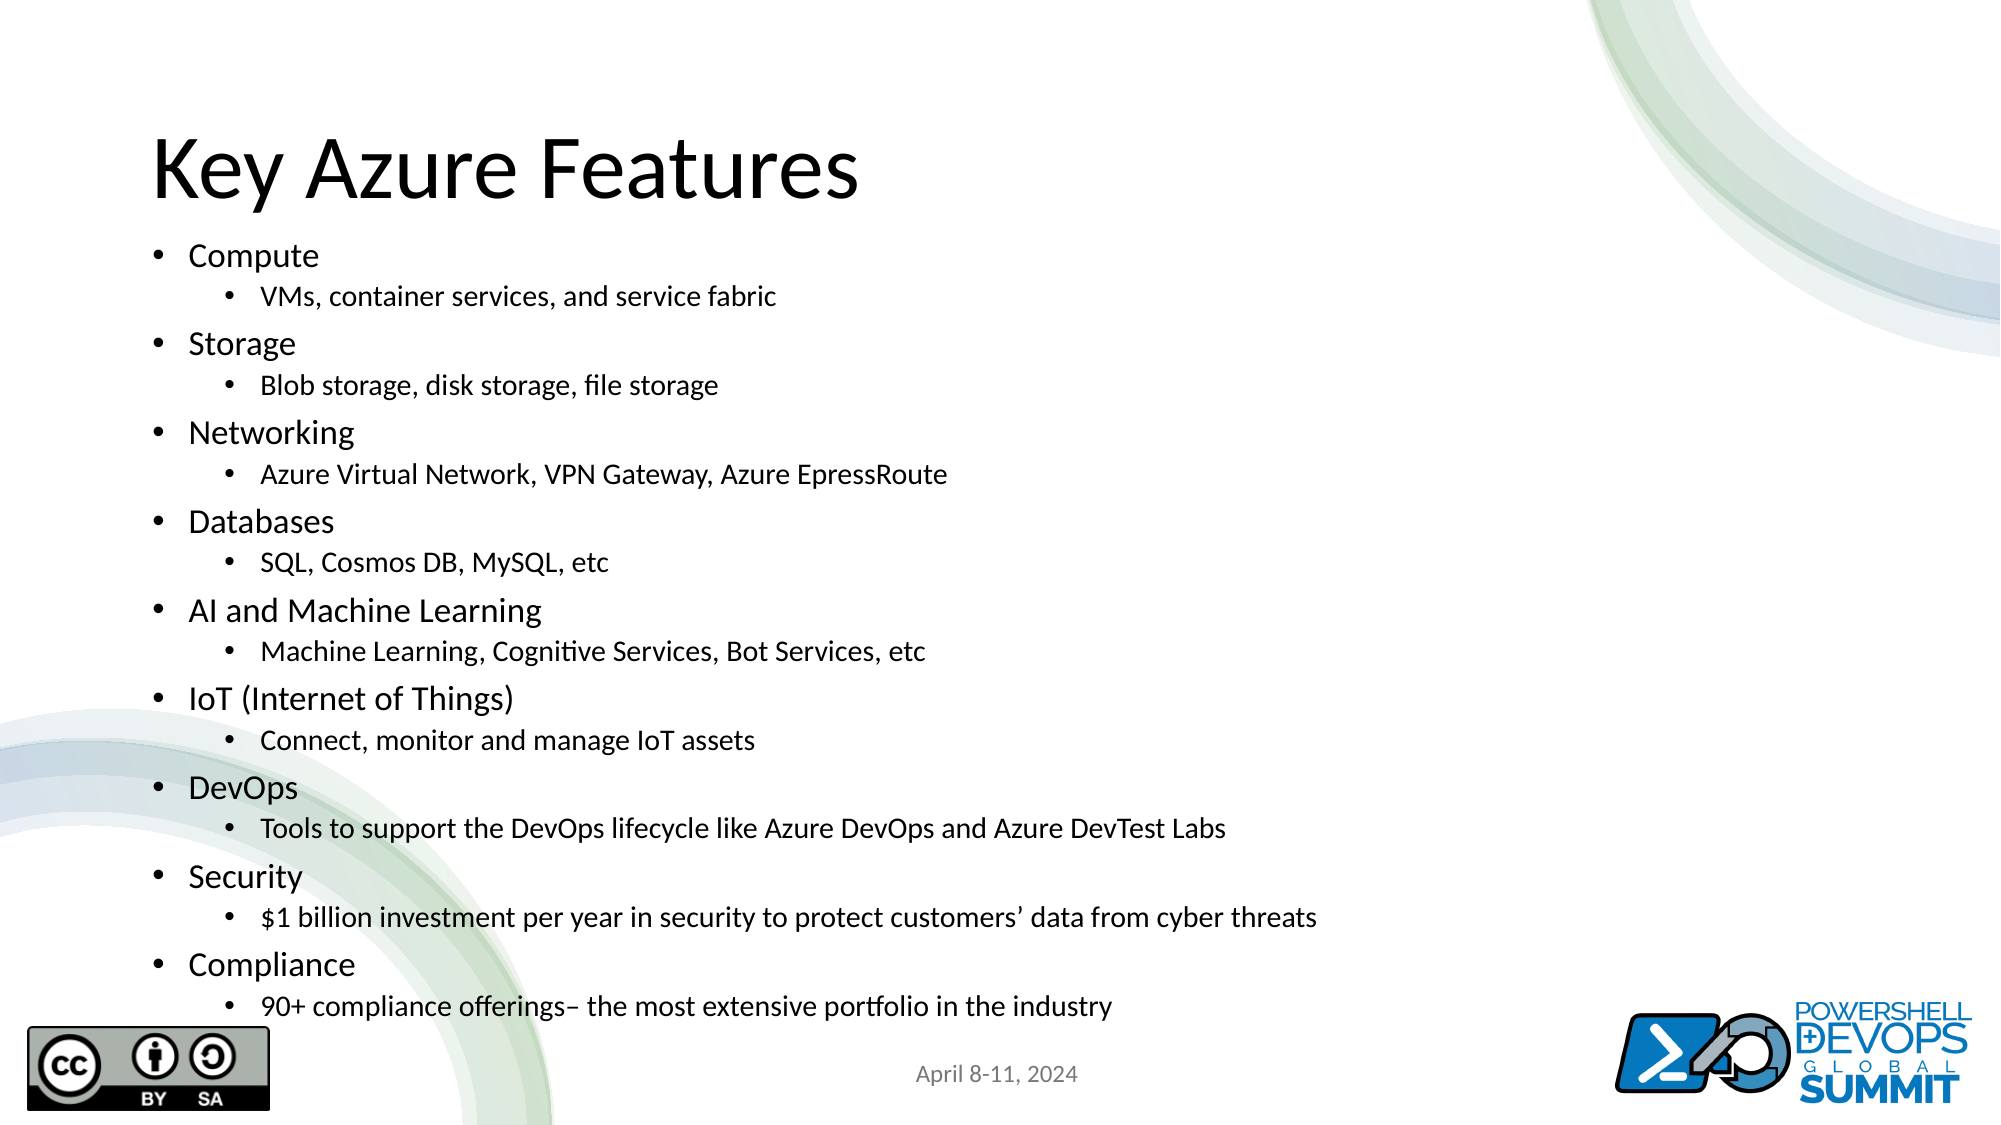

# Key Azure Features
Compute
VMs, container services, and service fabric
Storage
Blob storage, disk storage, file storage
Networking
Azure Virtual Network, VPN Gateway, Azure EpressRoute
Databases
SQL, Cosmos DB, MySQL, etc
AI and Machine Learning
Machine Learning, Cognitive Services, Bot Services, etc
IoT (Internet of Things)
Connect, monitor and manage IoT assets
DevOps
Tools to support the DevOps lifecycle like Azure DevOps and Azure DevTest Labs
Security
$1 billion investment per year in security to protect customers’ data from cyber threats
Compliance
90+ compliance offerings– the most extensive portfolio in the industry
April 8-11, 2024